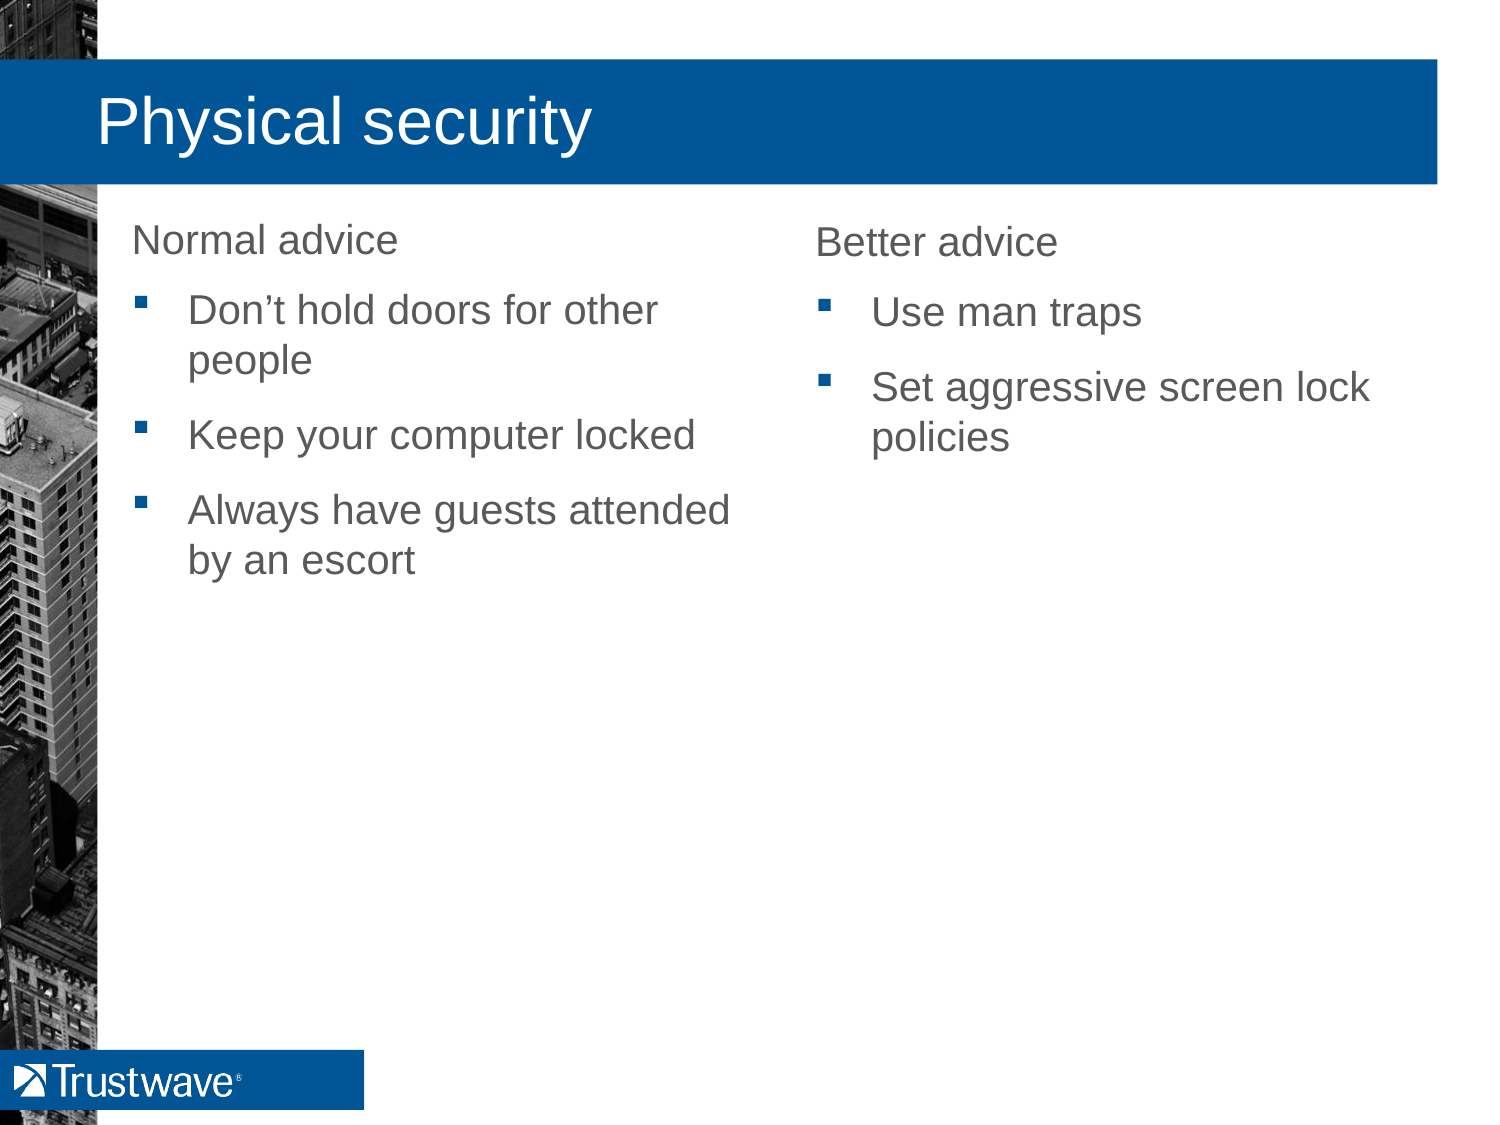

# Physical security
Normal advice
Better advice
Don’t hold doors for other people
Keep your computer locked
Always have guests attended by an escort
Use man traps
Set aggressive screen lock policies